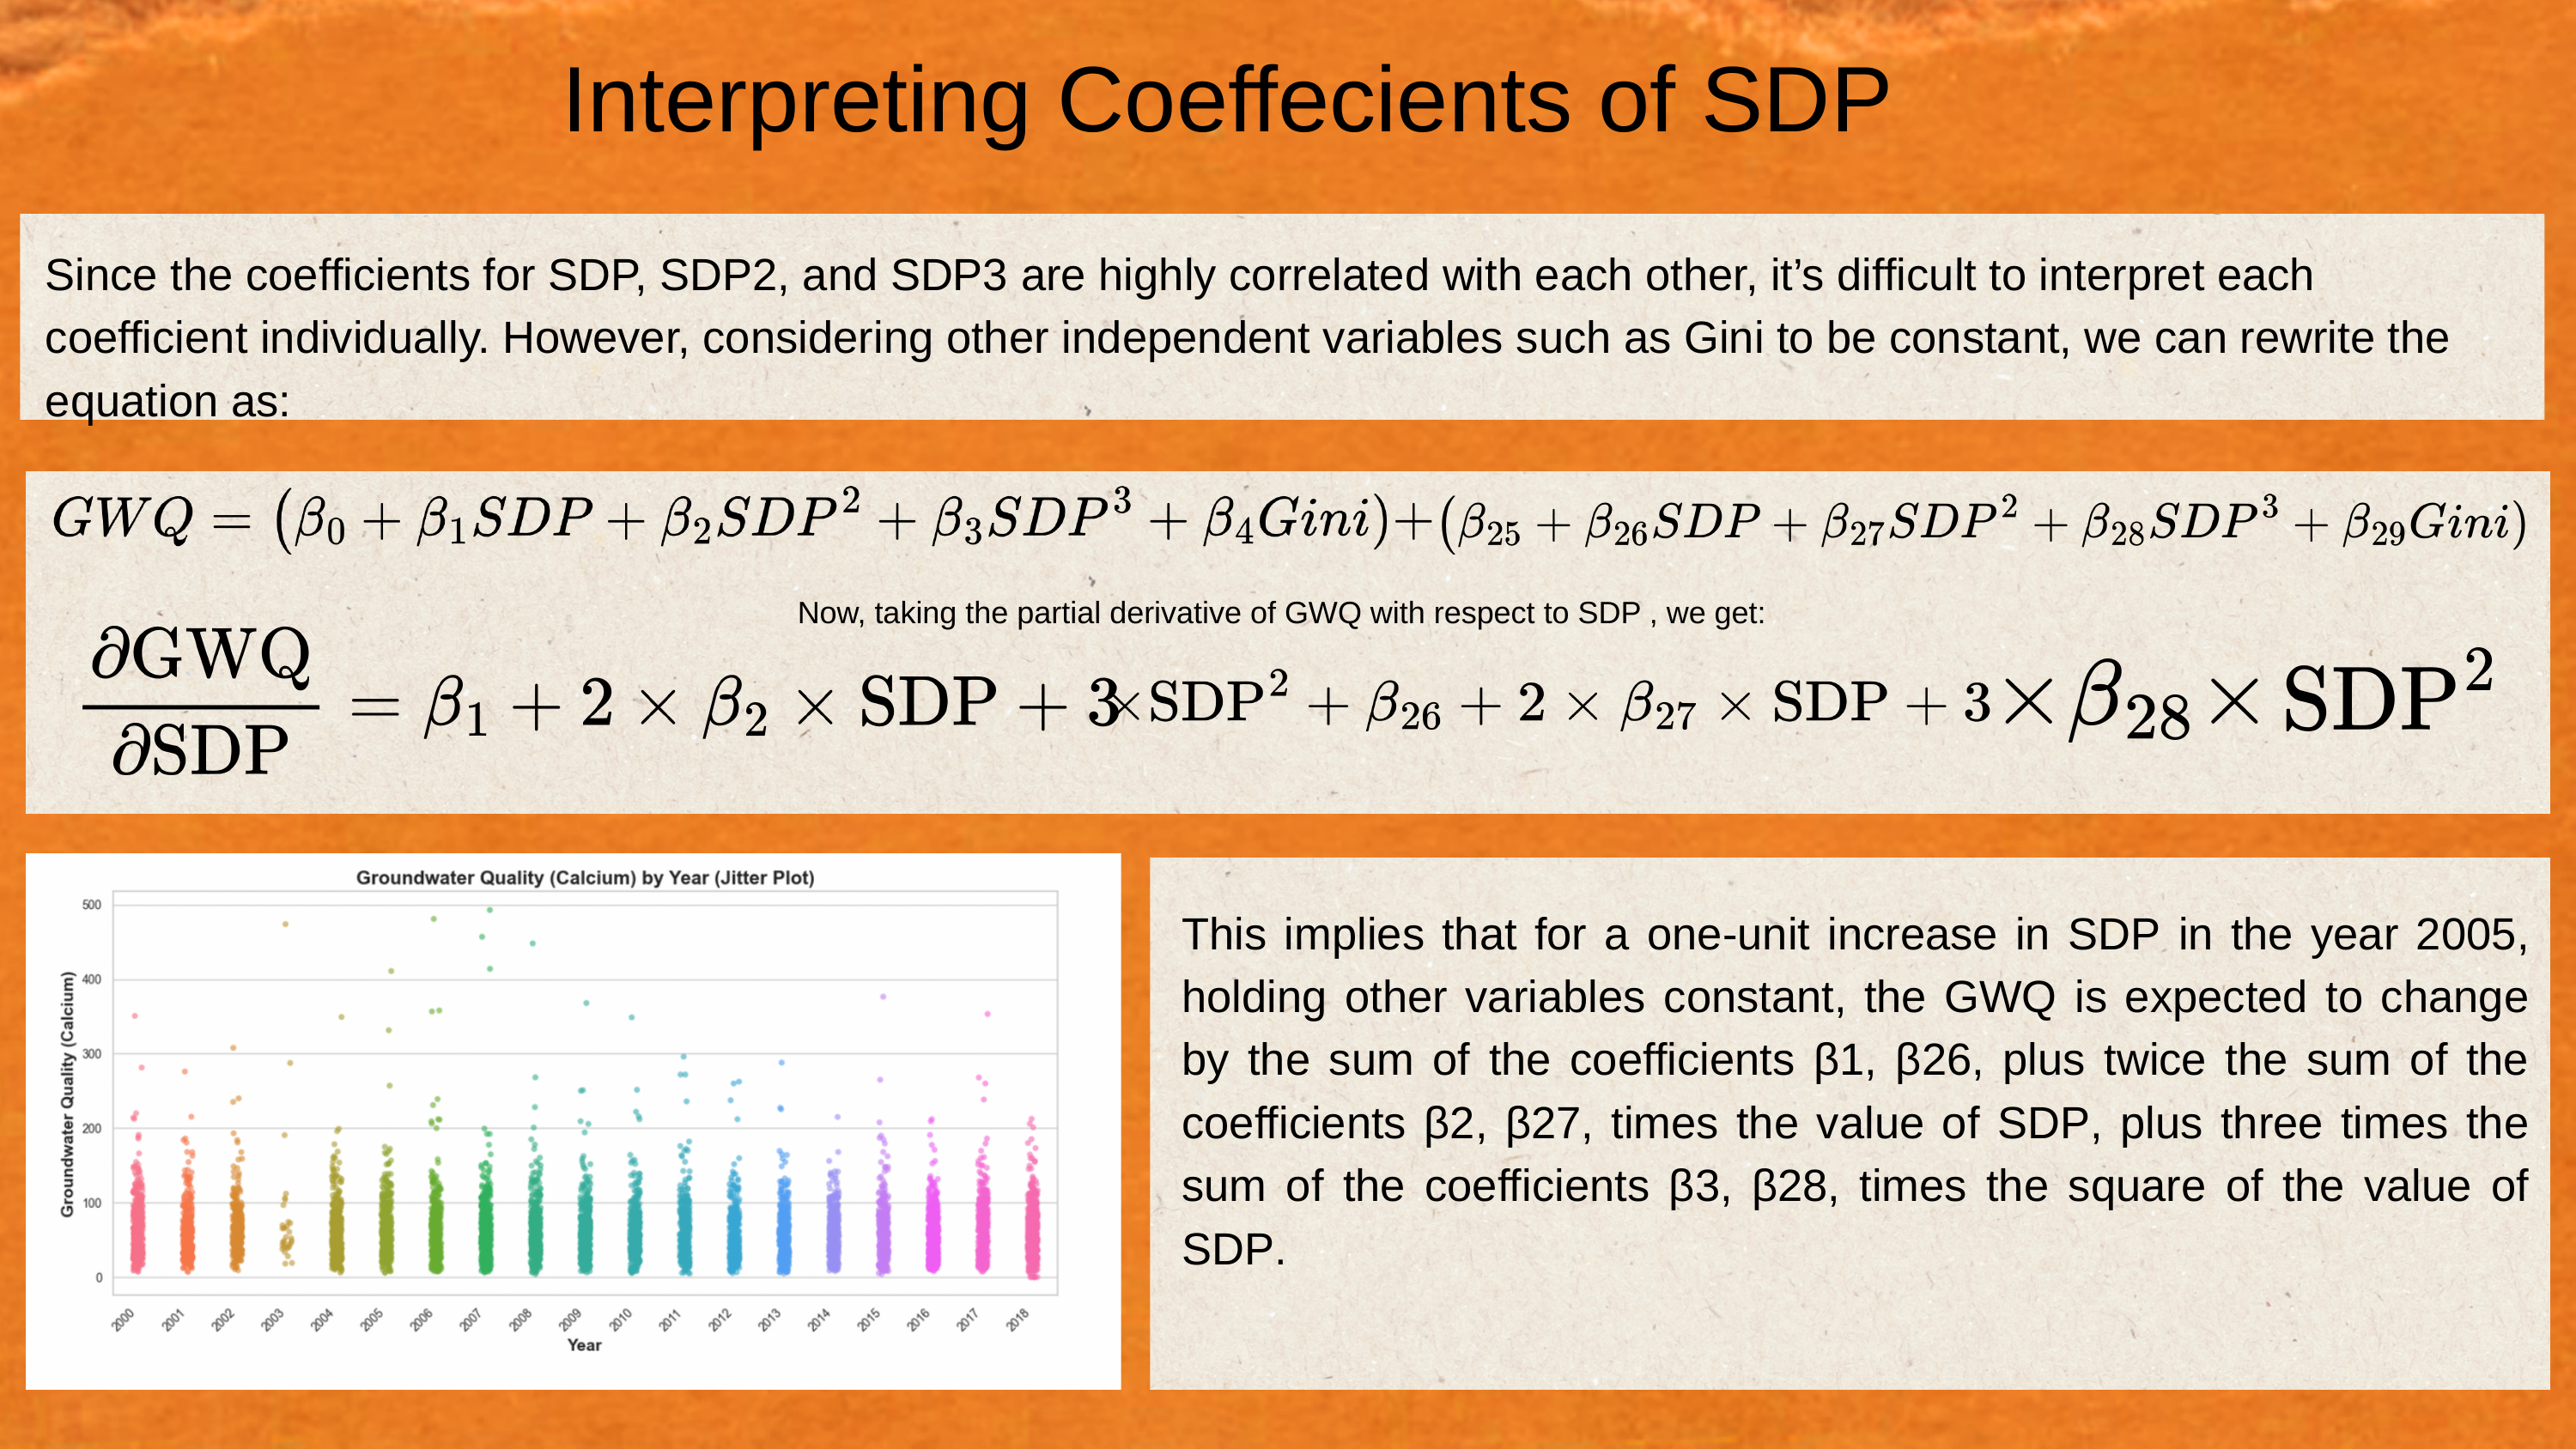

Interpreting Coeffecients of SDP

Since the coefficients for SDP, SDP2, and SDP3 are highly correlated with each other, it’s difficult to interpret each coefficient individually. However, considering other independent variables such as Gini to be constant, we can rewrite the equation as:

Now, taking the partial derivative of GWQ with respect to SDP , we get:

This implies that for a one-unit increase in SDP in the year 2005, holding other variables constant, the GWQ is expected to change by the sum of the coefficients β1, β26, plus twice the sum of the coefficients β2, β27, times the value of SDP, plus three times the sum of the coefficients β3, β28, times the square of the value of SDP.